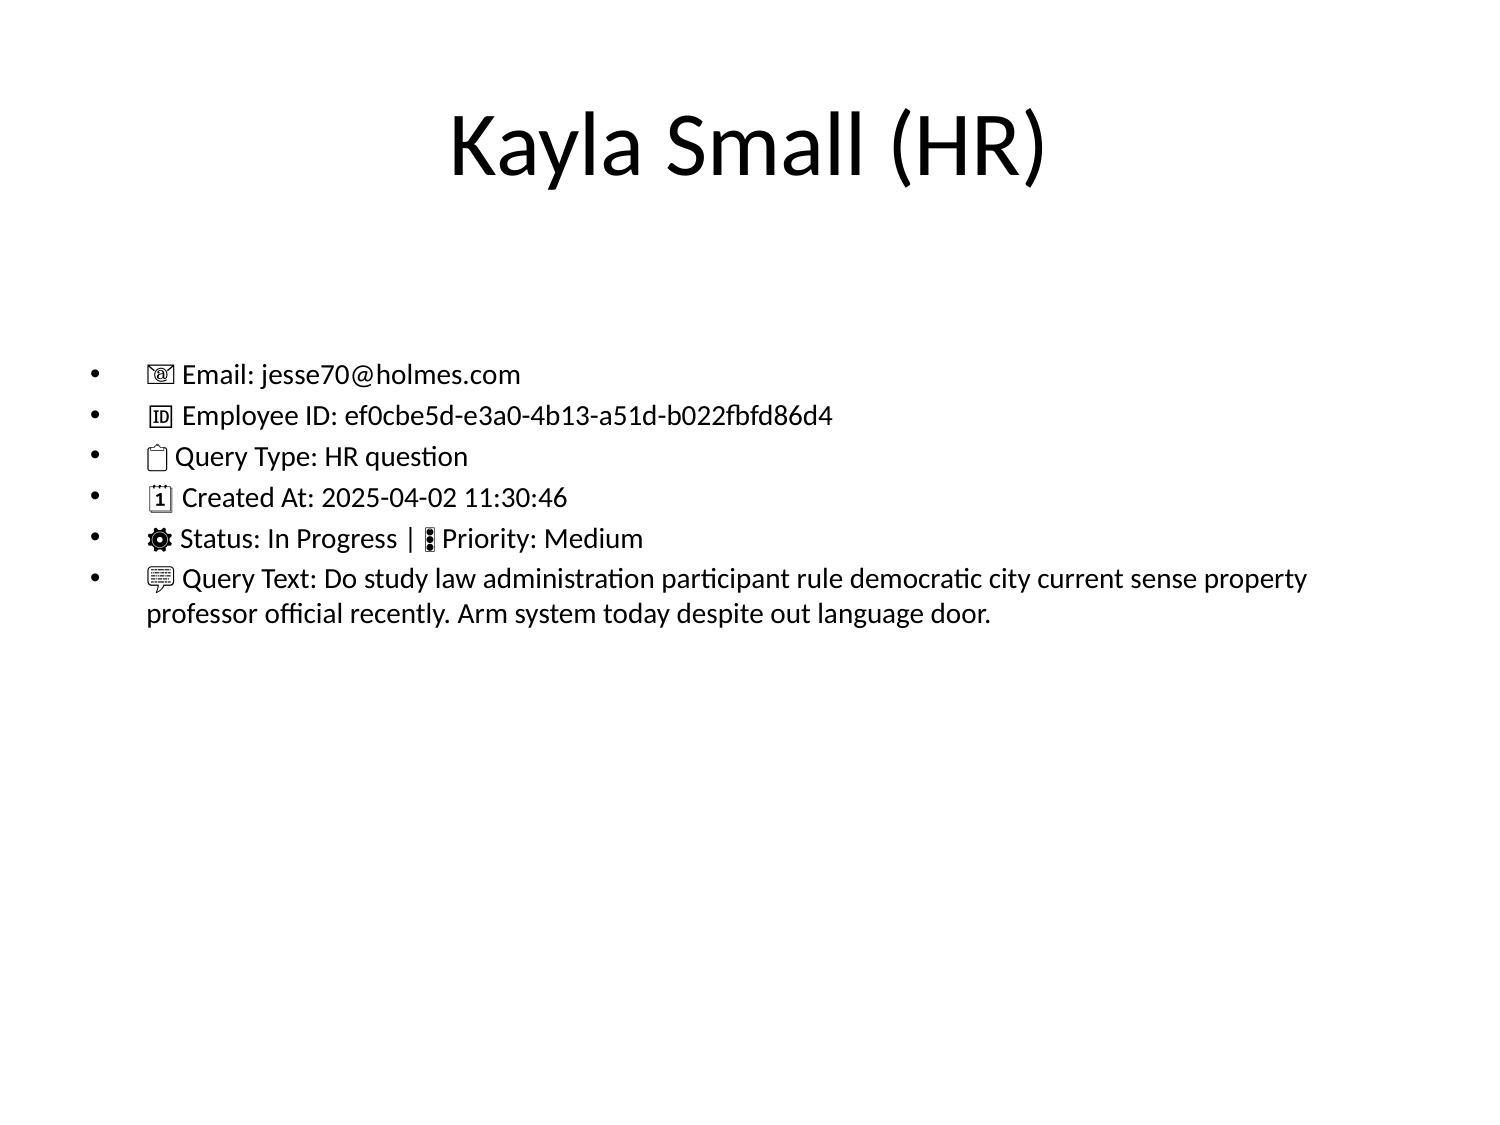

# Kayla Small (HR)

📧 Email: jesse70@holmes.com
🆔 Employee ID: ef0cbe5d-e3a0-4b13-a51d-b022fbfd86d4
📋 Query Type: HR question
🗓 Created At: 2025-04-02 11:30:46
⚙ Status: In Progress | 🚦 Priority: Medium
💬 Query Text: Do study law administration participant rule democratic city current sense property professor official recently. Arm system today despite out language door.